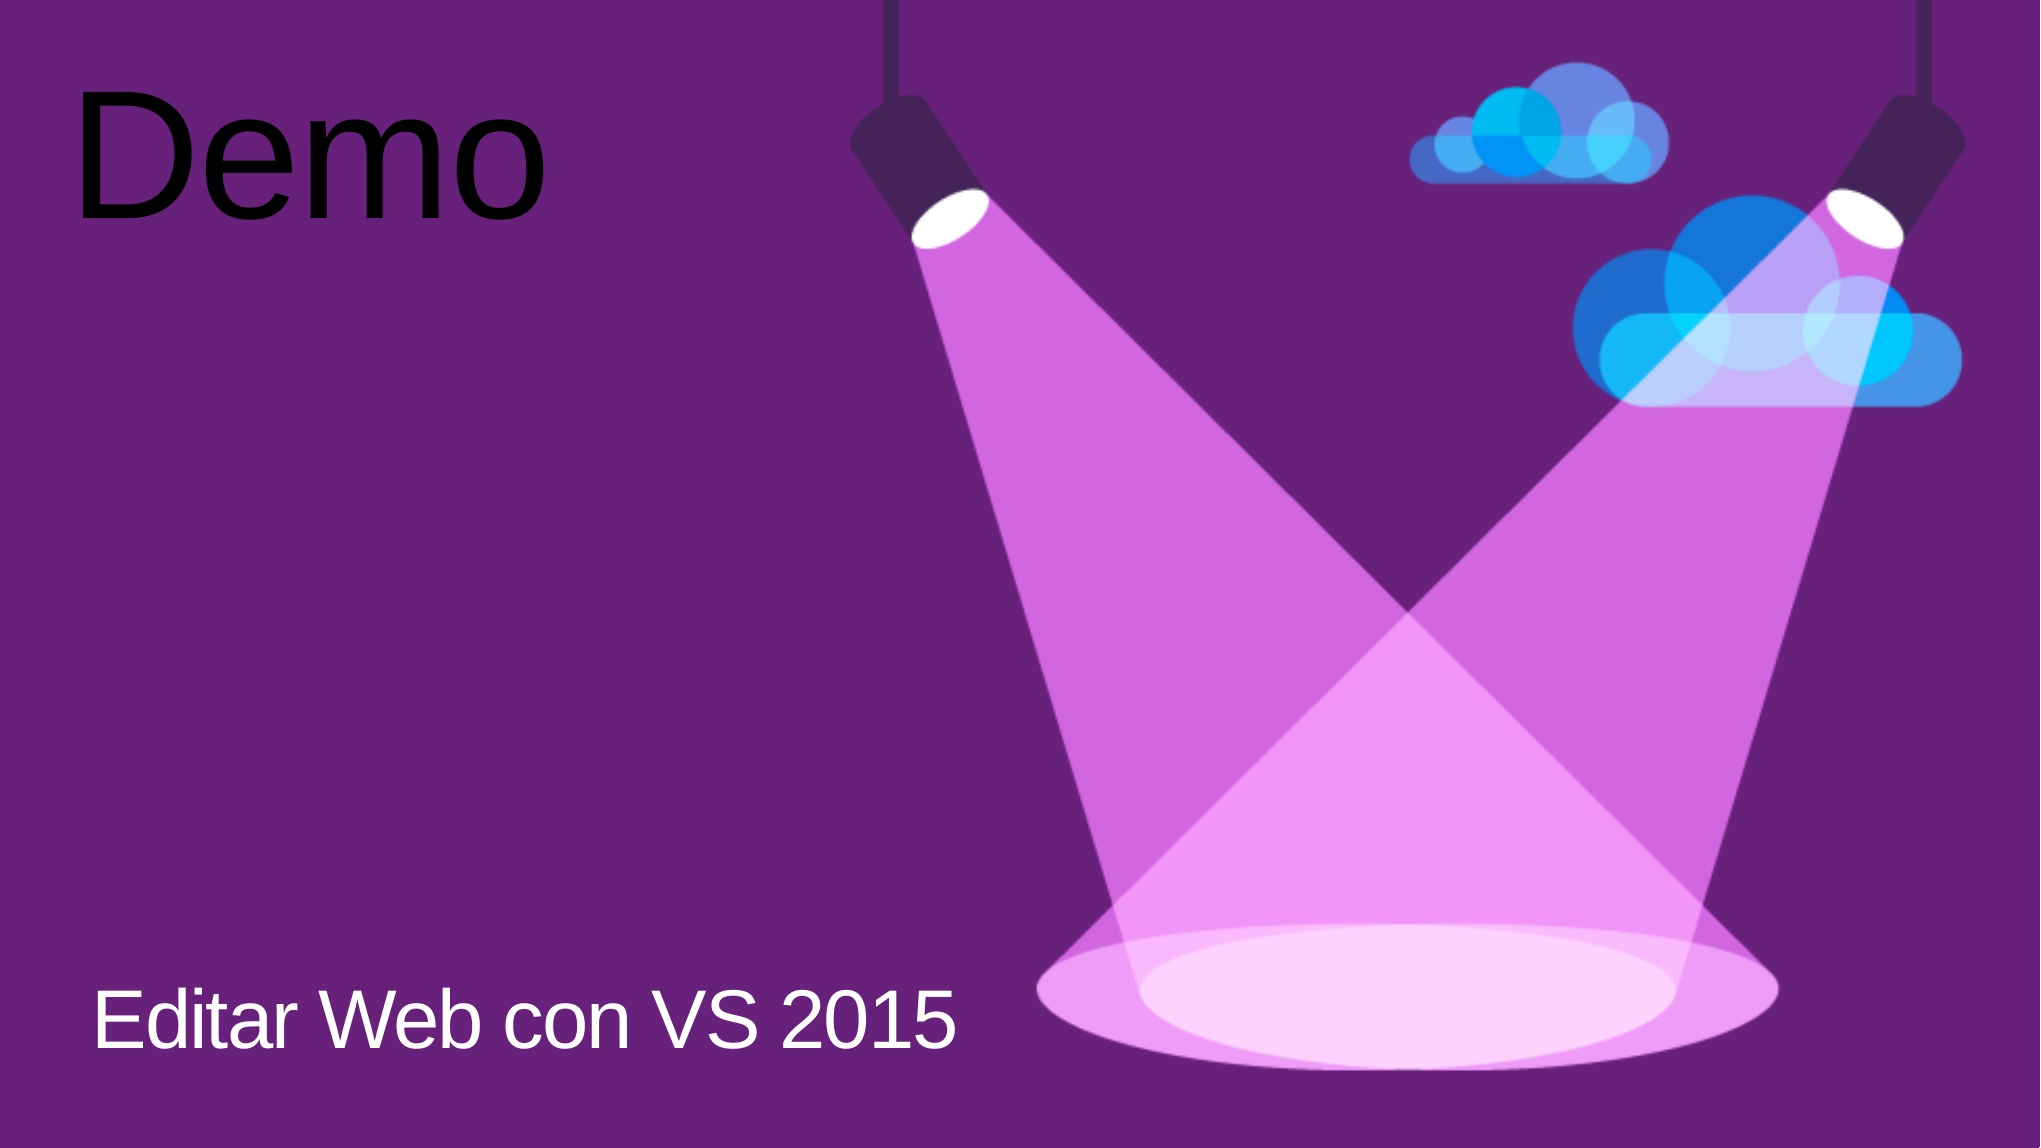

# Demo
Editar Web con VS 2015